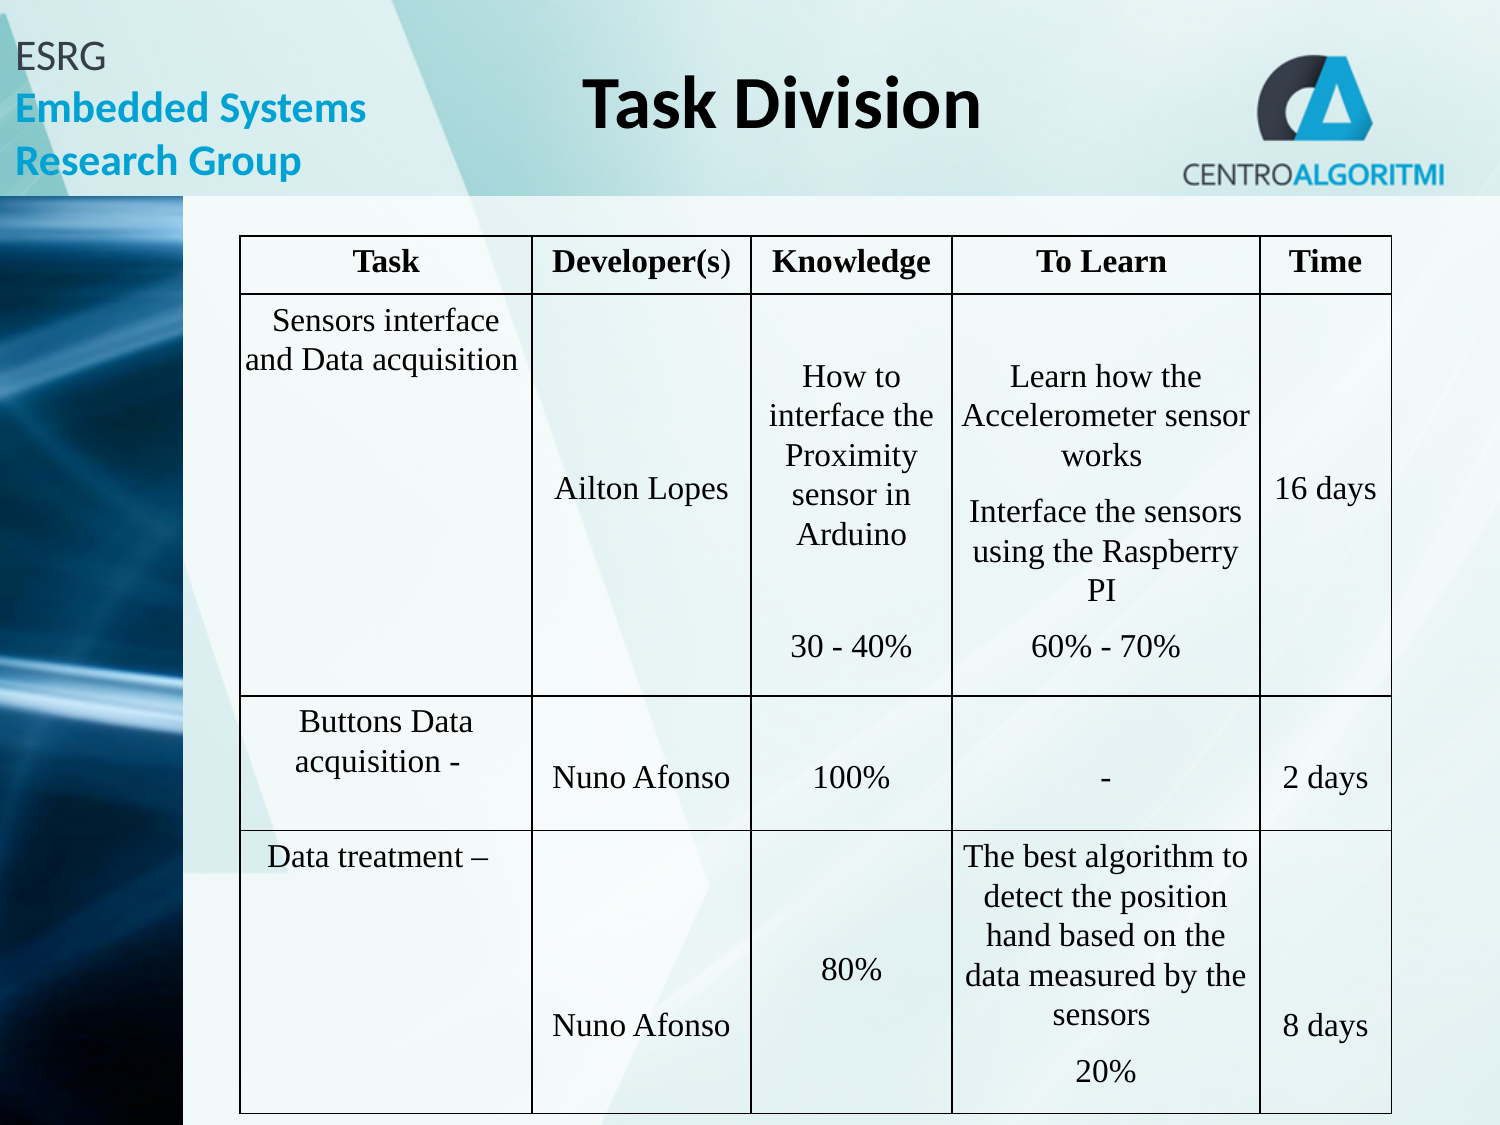

# Task Division
| Task | Developer(s) | Knowledge | To Learn | Time |
| --- | --- | --- | --- | --- |
| Sensors interface and Data acquisition | Ailton Lopes | How to interface the Proximity sensor in Arduino   30 - 40% | Learn how the Accelerometer sensor works Interface the sensors using the Raspberry PI 60% - 70% | 16 days |
| Buttons Data acquisition - | Nuno Afonso | 100% | - | 2 days |
| Data treatment – | Nuno Afonso | 80% | The best algorithm to detect the position hand based on the data measured by the sensors 20% | 8 days |